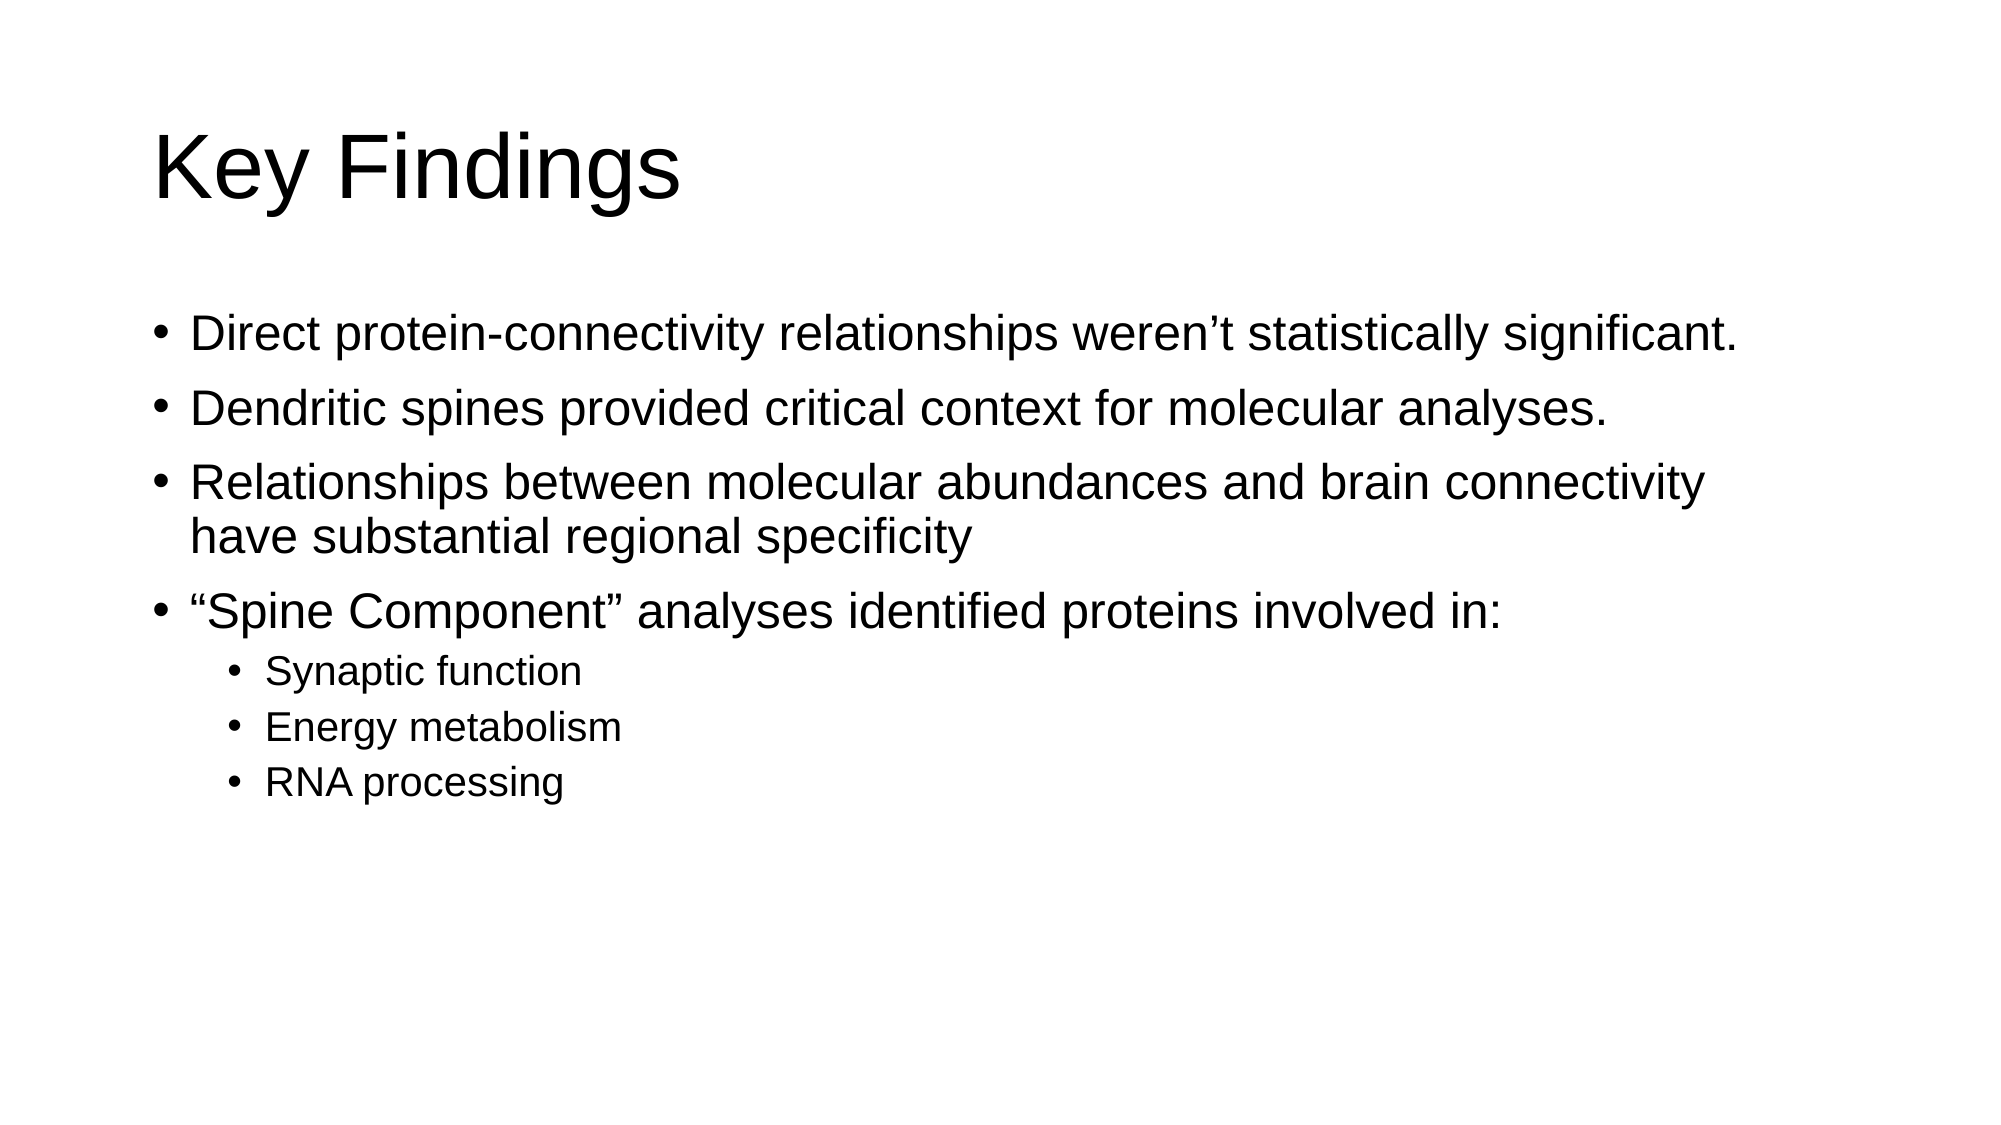

# Key Findings
Direct protein-connectivity relationships weren’t statistically significant.
Dendritic spines provided critical context for molecular analyses.
Relationships between molecular abundances and brain connectivity have substantial regional specificity
“Spine Component” analyses identified proteins involved in:
Synaptic function
Energy metabolism
RNA processing